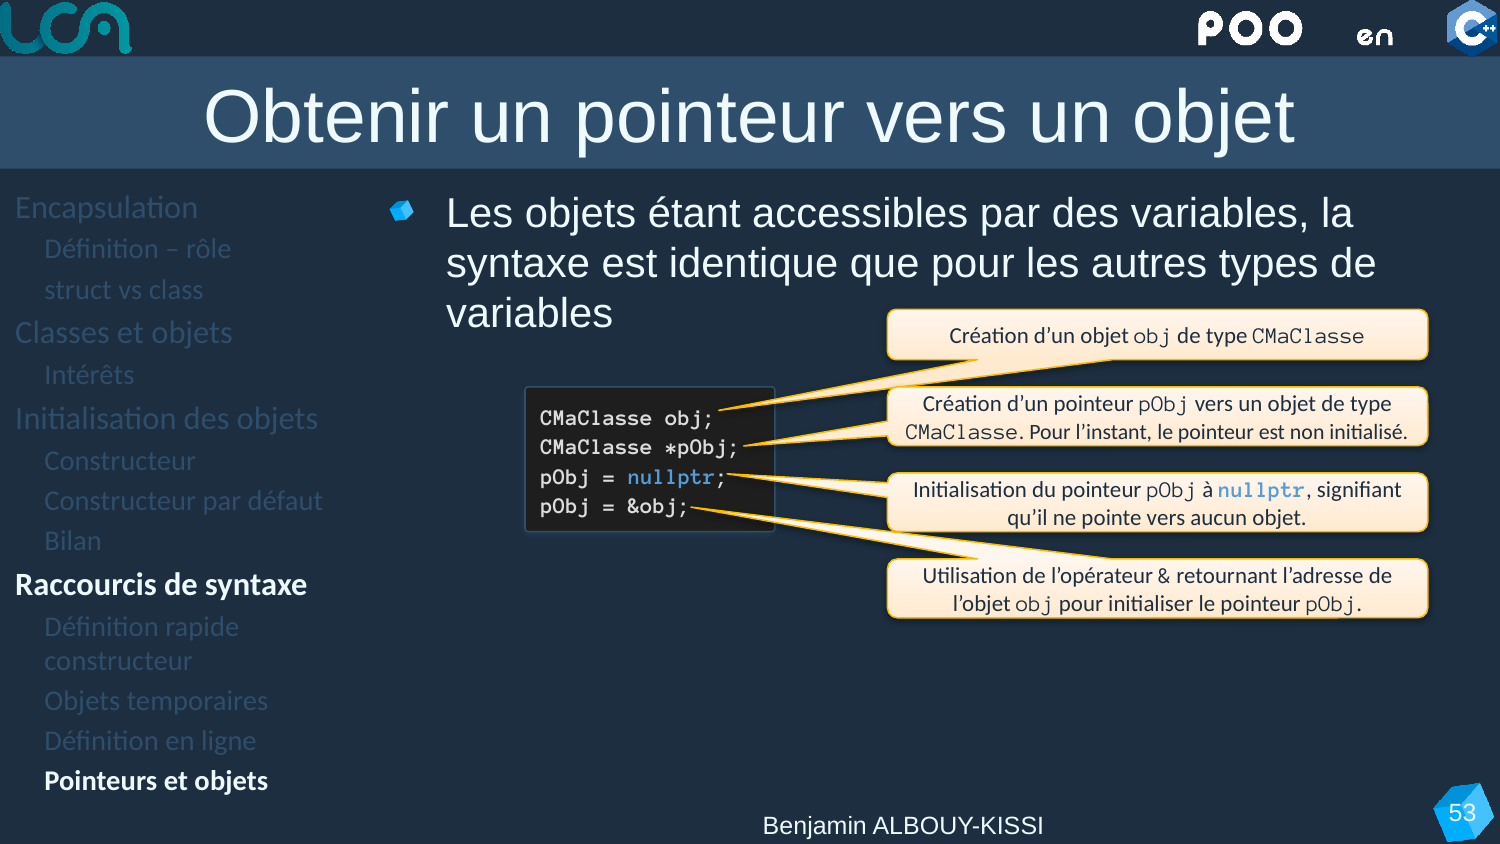

# Obtenir un pointeur vers un objet
Encapsulation
Définition – rôle
struct vs class
Classes et objets
Intérêts
Initialisation des objets
Constructeur
Constructeur par défaut
Bilan
Raccourcis de syntaxe
Définition rapide constructeur
Objets temporaires
Définition en ligne
Pointeurs et objets
Les objets étant accessibles par des variables, la syntaxe est identique que pour les autres types de variables

Création d’un objet obj de type CMaClasse
CMaClasse obj;
CMaClasse *pObj;
pObj = nullptr;
pObj = &obj;
Création d’un pointeur pObj vers un objet de type CMaClasse. Pour l’instant, le pointeur est non initialisé.
Initialisation du pointeur pObj à nullptr, signifiant qu’il ne pointe vers aucun objet.
Utilisation de l’opérateur & retournant l’adresse de l’objet obj pour initialiser le pointeur pObj.
53
Benjamin ALBOUY-KISSI